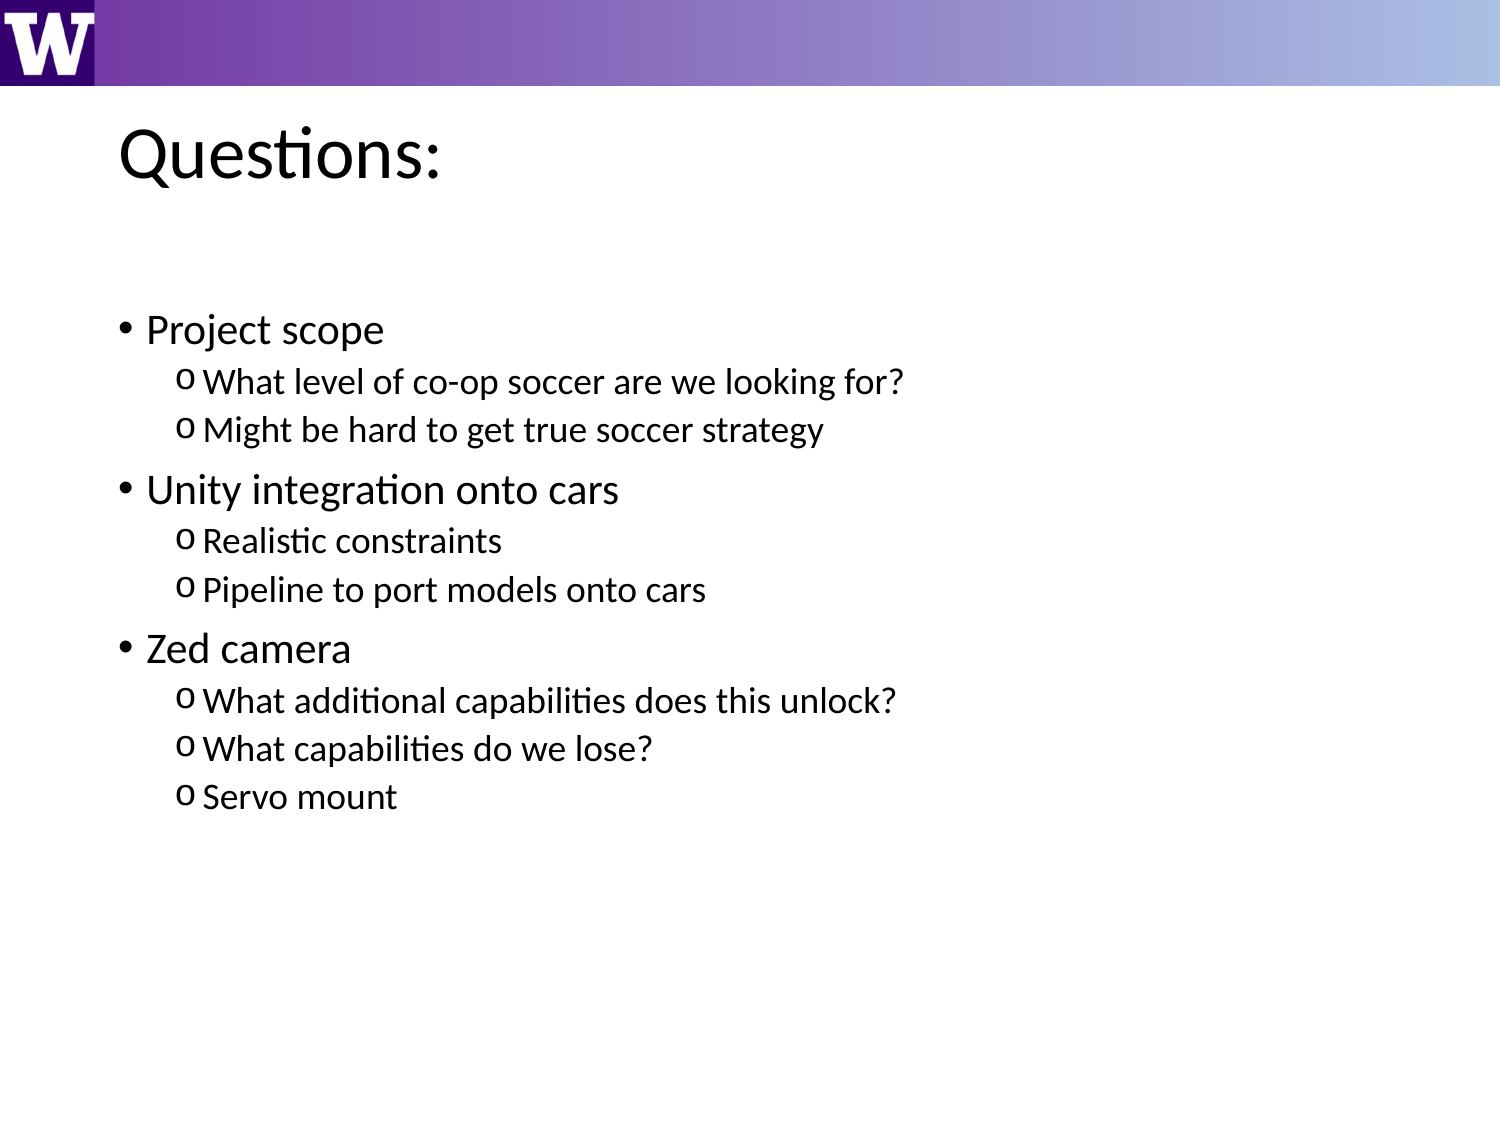

# Questions:
Project scope
What level of co-op soccer are we looking for?
Might be hard to get true soccer strategy
Unity integration onto cars
Realistic constraints
Pipeline to port models onto cars
Zed camera
What additional capabilities does this unlock?
What capabilities do we lose?
Servo mount